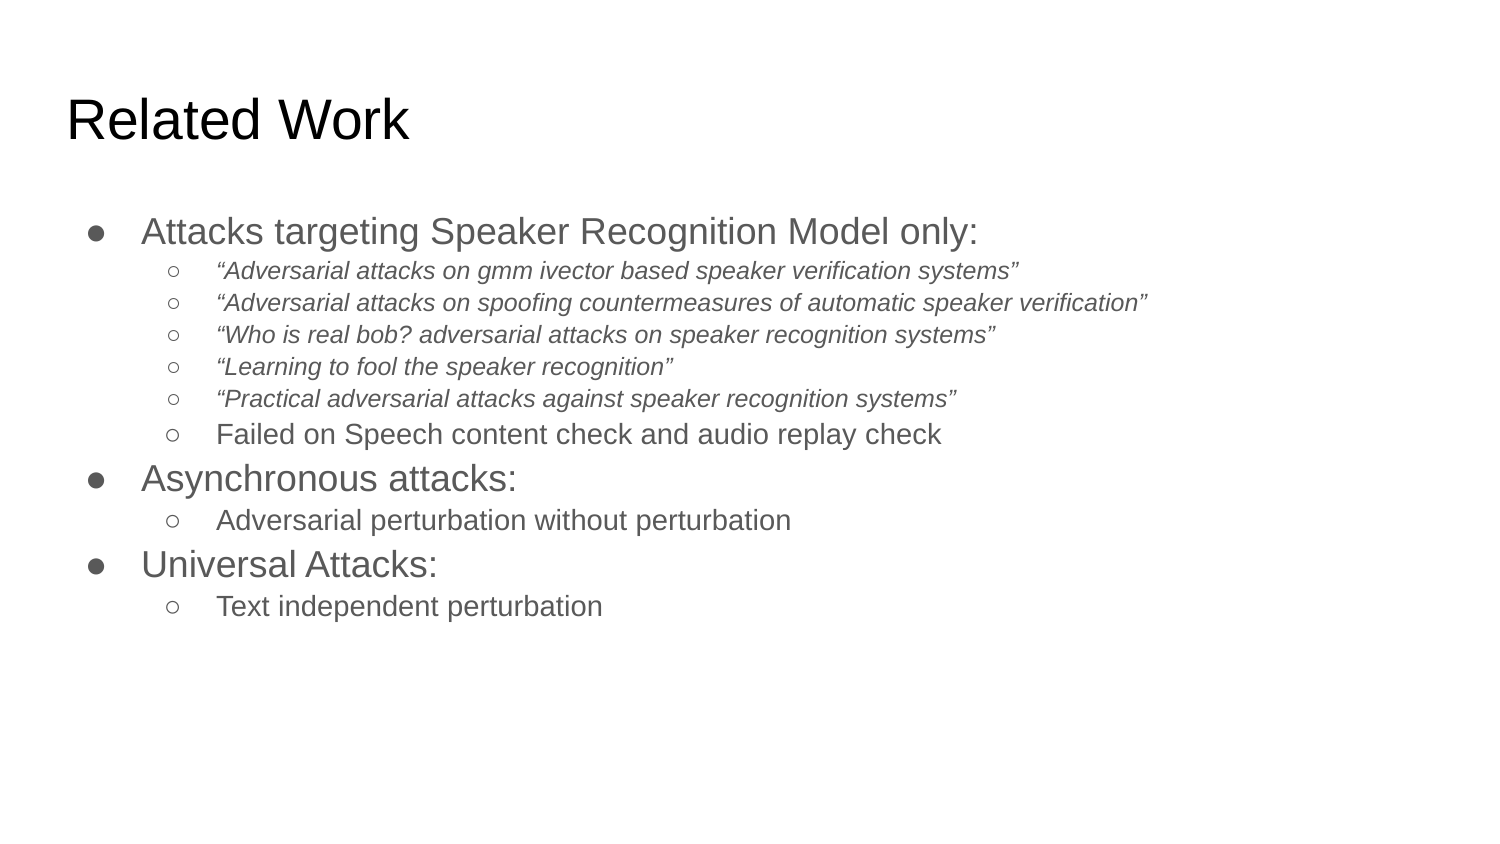

# Related Work
Attacks targeting Speaker Recognition Model only:
“Adversarial attacks on gmm ivector based speaker verification systems”
“Adversarial attacks on spoofing countermeasures of automatic speaker verification”
“Who is real bob? adversarial attacks on speaker recognition systems”
“Learning to fool the speaker recognition”
“Practical adversarial attacks against speaker recognition systems”
Failed on Speech content check and audio replay check
Asynchronous attacks:
Adversarial perturbation without perturbation
Universal Attacks:
Text independent perturbation